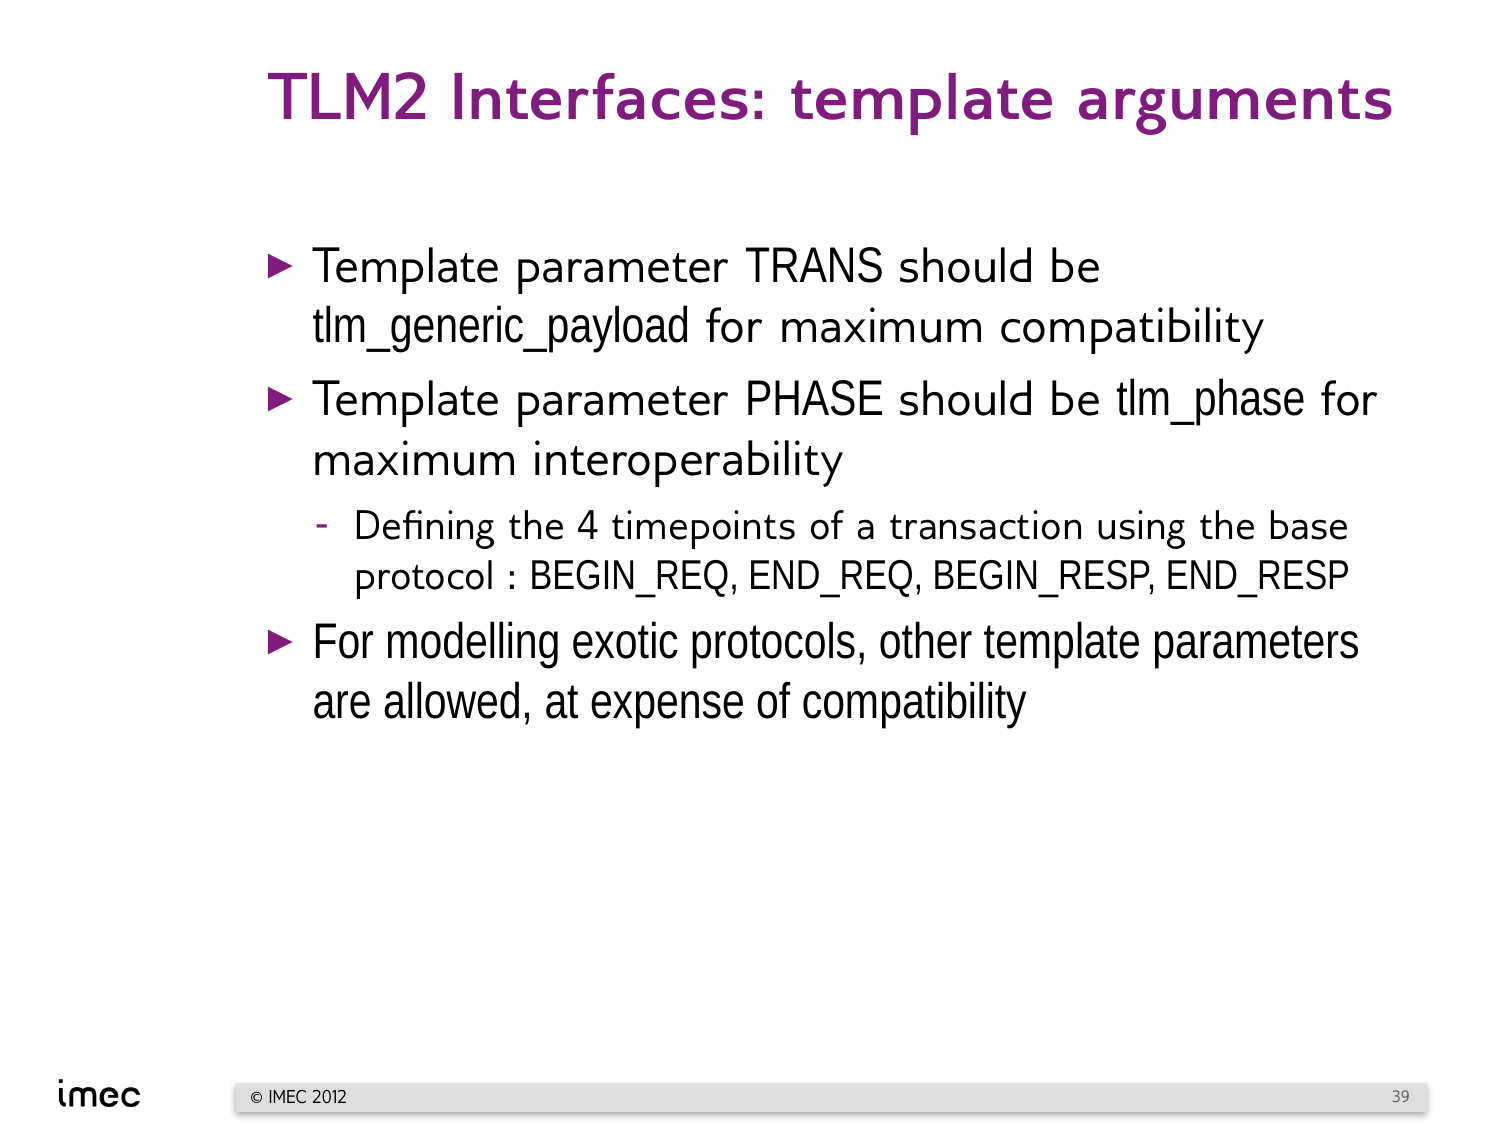

# TLM2 Interfaces: template arguments
Template parameter TRANS should be tlm_generic_payload for maximum compatibility
Template parameter PHASE should be tlm_phase for maximum interoperability
Defining the 4 timepoints of a transaction using the base protocol : BEGIN_REQ, END_REQ, BEGIN_RESP, END_RESP
For modelling exotic protocols, other template parameters are allowed, at expense of compatibility